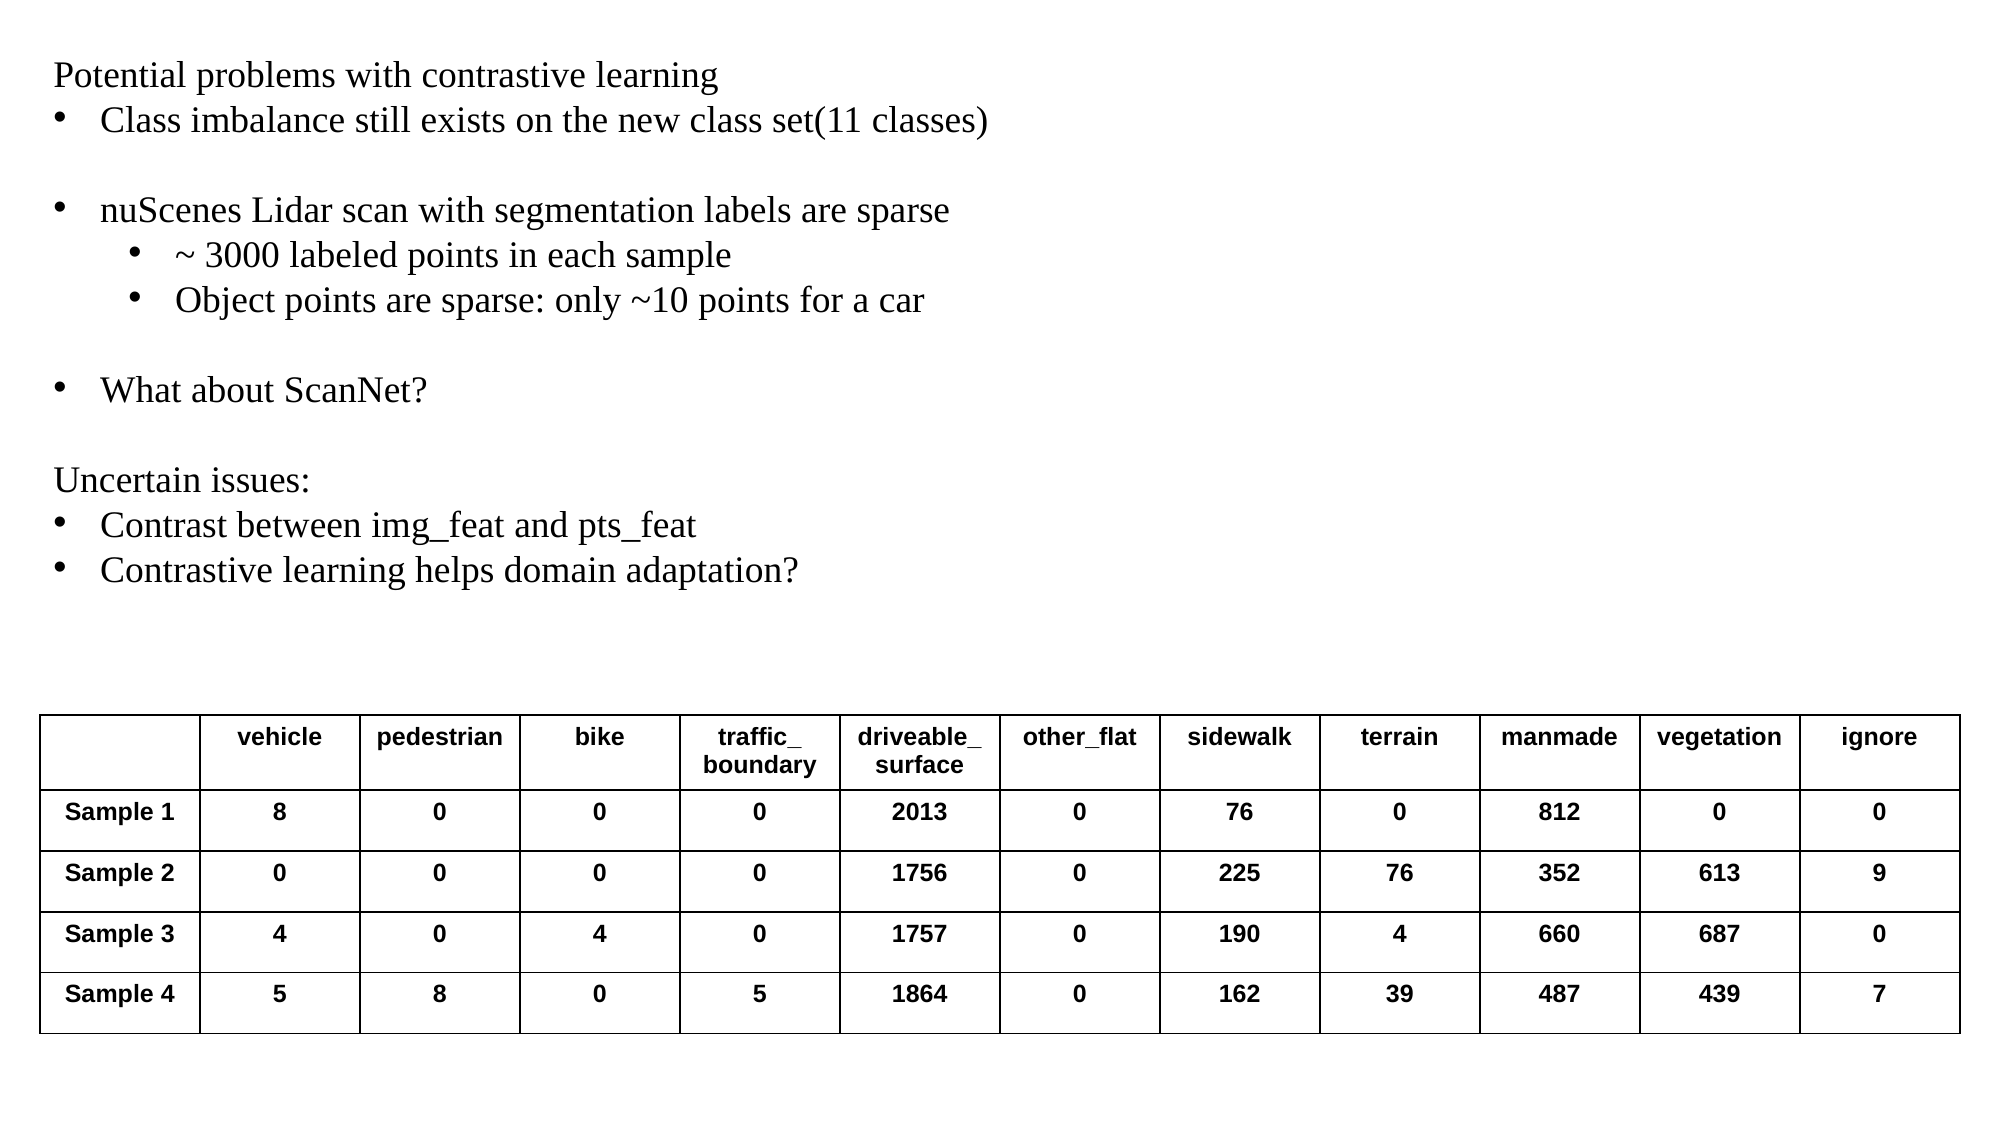

Potential problems with contrastive learning
Class imbalance still exists on the new class set(11 classes)

nuScenes Lidar scan with segmentation labels are sparse
~ 3000 labeled points in each sample
Object points are sparse: only ~10 points for a car

What about ScanNet?

Uncertain issues:
Contrast between img_feat and pts_feat
Contrastive learning helps domain adaptation?
|  | vehicle | pedestrian | bike | traffic\_ boundary | driveable\_ surface | other\_flat | sidewalk | terrain | manmade | vegetation | ignore |
| --- | --- | --- | --- | --- | --- | --- | --- | --- | --- | --- | --- |
| Sample 1 | 8 | 0 | 0 | 0 | 2013 | 0 | 76 | 0 | 812 | 0 | 0 |
| Sample 2 | 0 | 0 | 0 | 0 | 1756 | 0 | 225 | 76 | 352 | 613 | 9 |
| Sample 3 | 4 | 0 | 4 | 0 | 1757 | 0 | 190 | 4 | 660 | 687 | 0 |
| Sample 4 | 5 | 8 | 0 | 5 | 1864 | 0 | 162 | 39 | 487 | 439 | 7 |